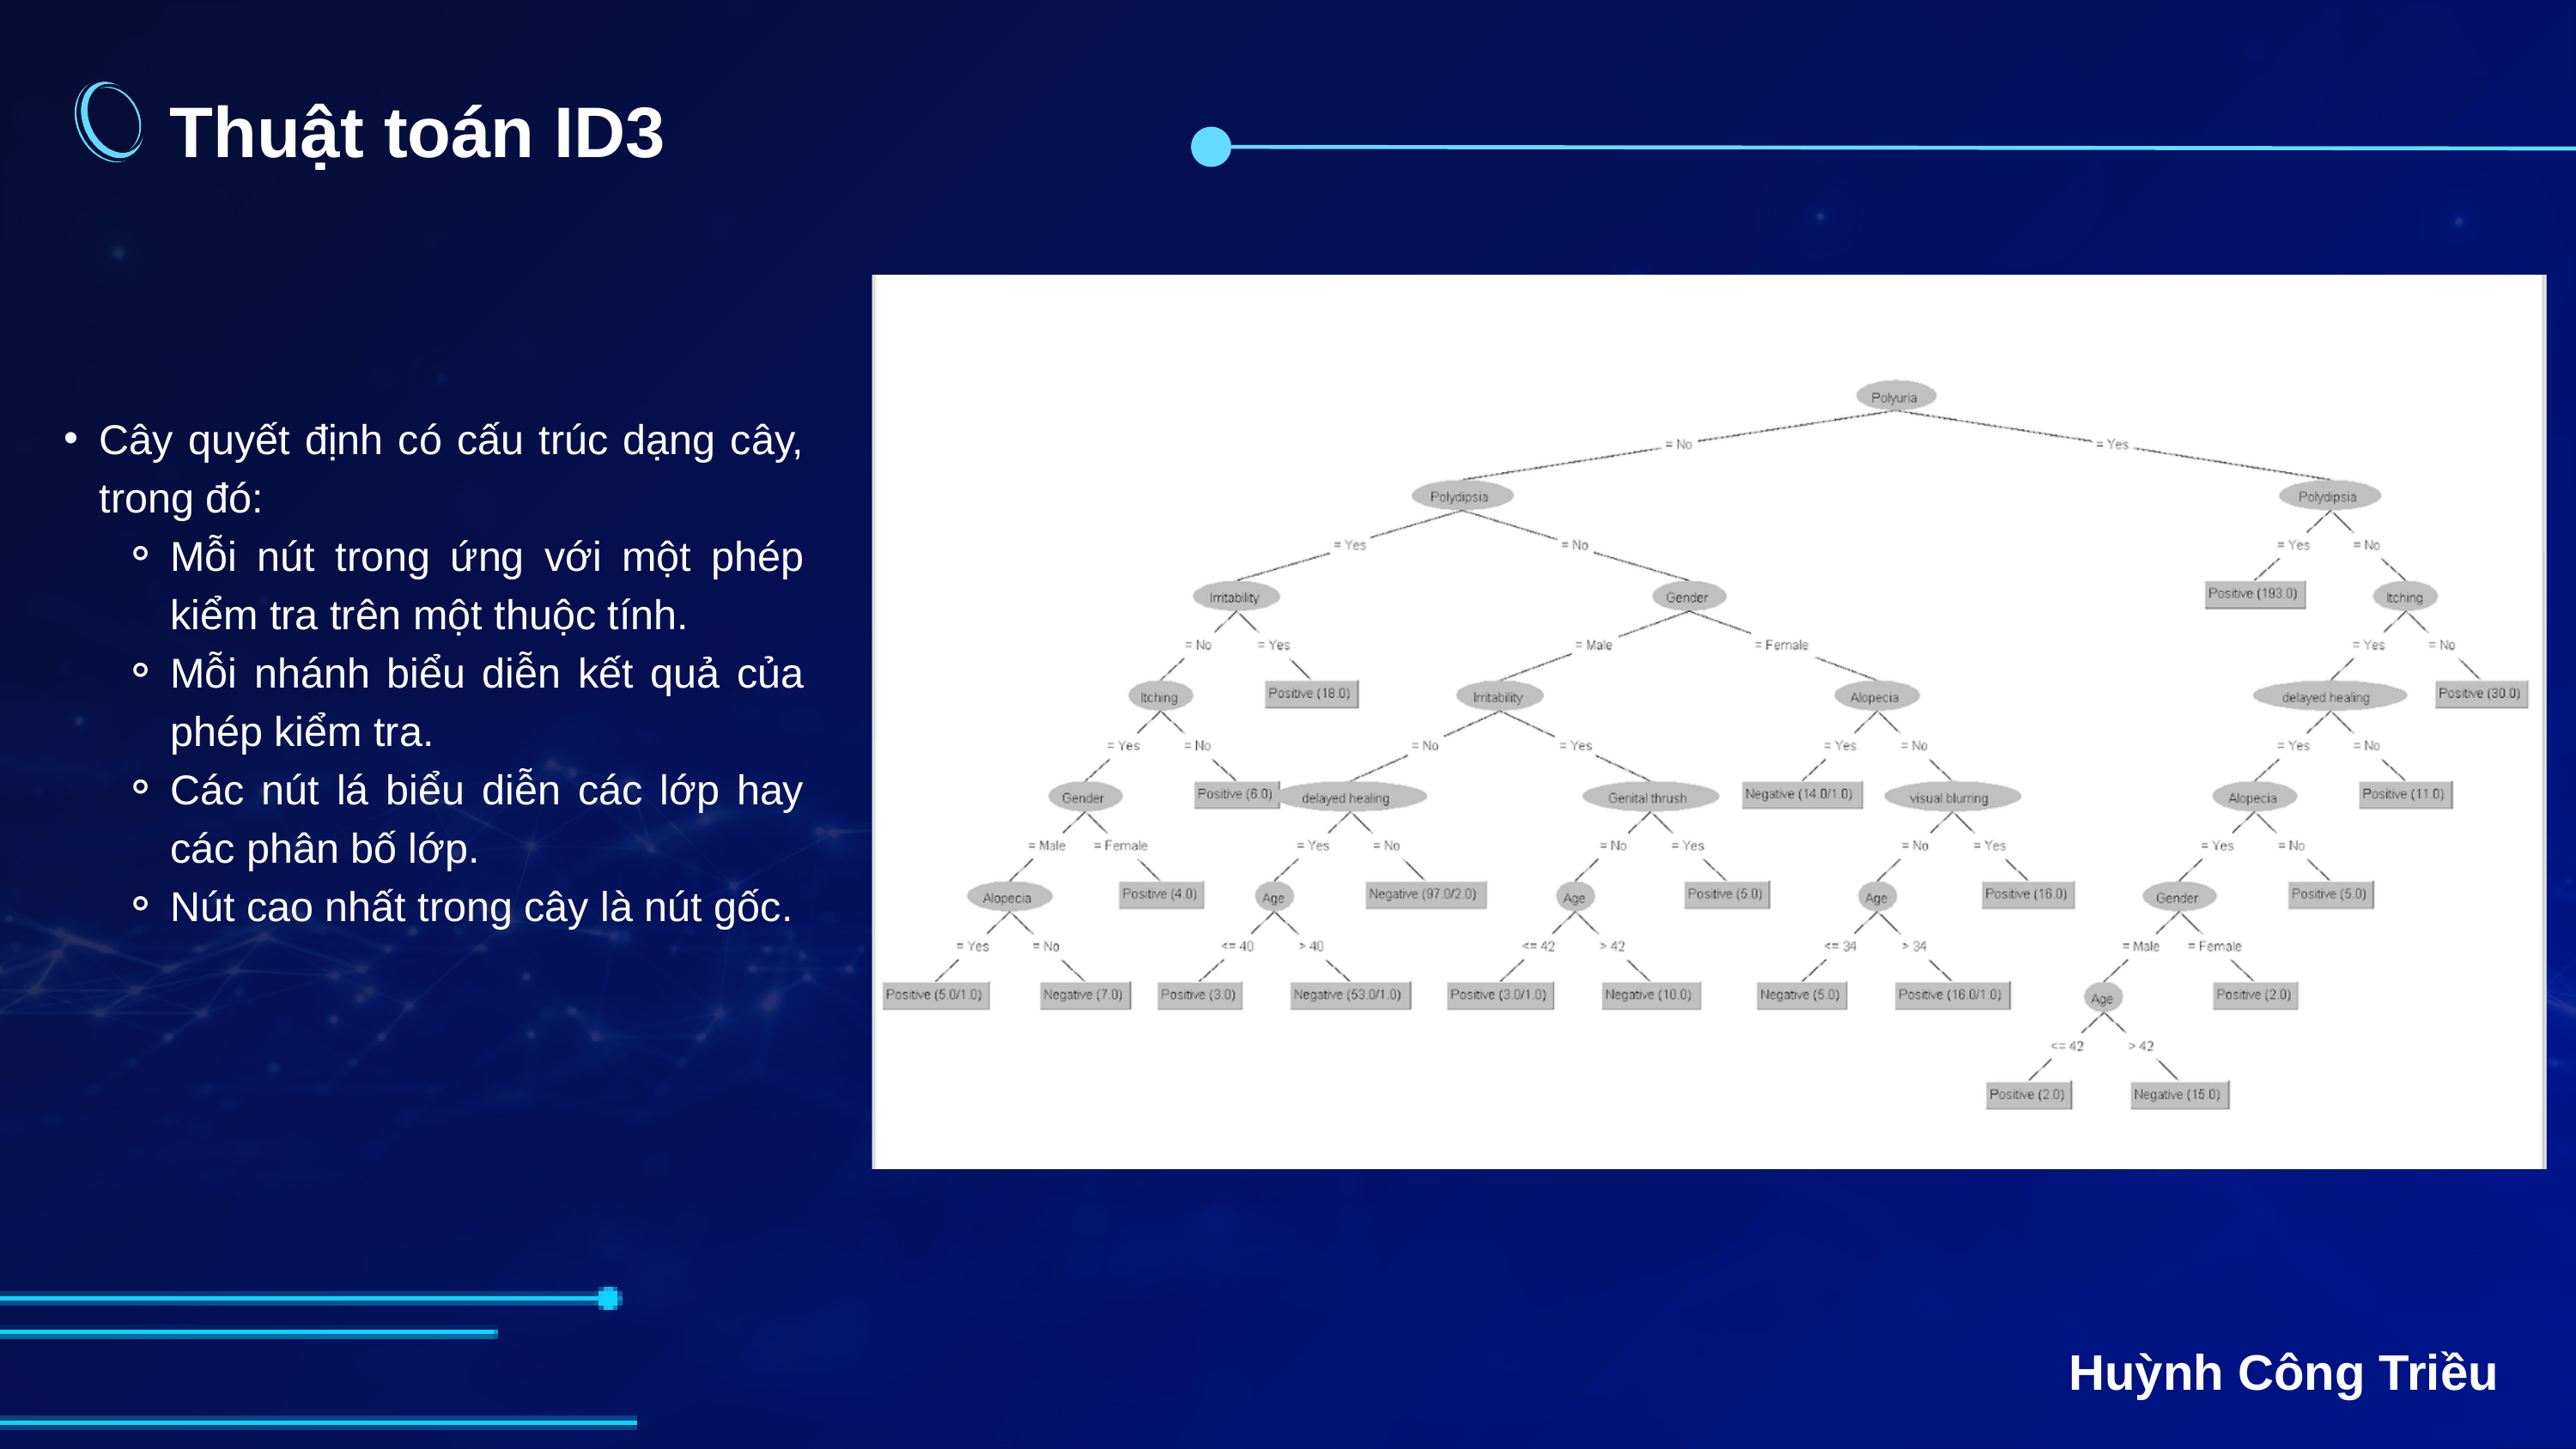

Thuật toán ID3

Cây quyết định có cấu trúc dạng cây, trong đó:
Mỗi nút trong ứng với một phép kiểm tra trên một thuộc tính.
Mỗi nhánh biểu diễn kết quả của phép kiểm tra.
Các nút lá biểu diễn các lớp hay các phân bố lớp.
Nút cao nhất trong cây là nút gốc.

Huỳnh Công Triều